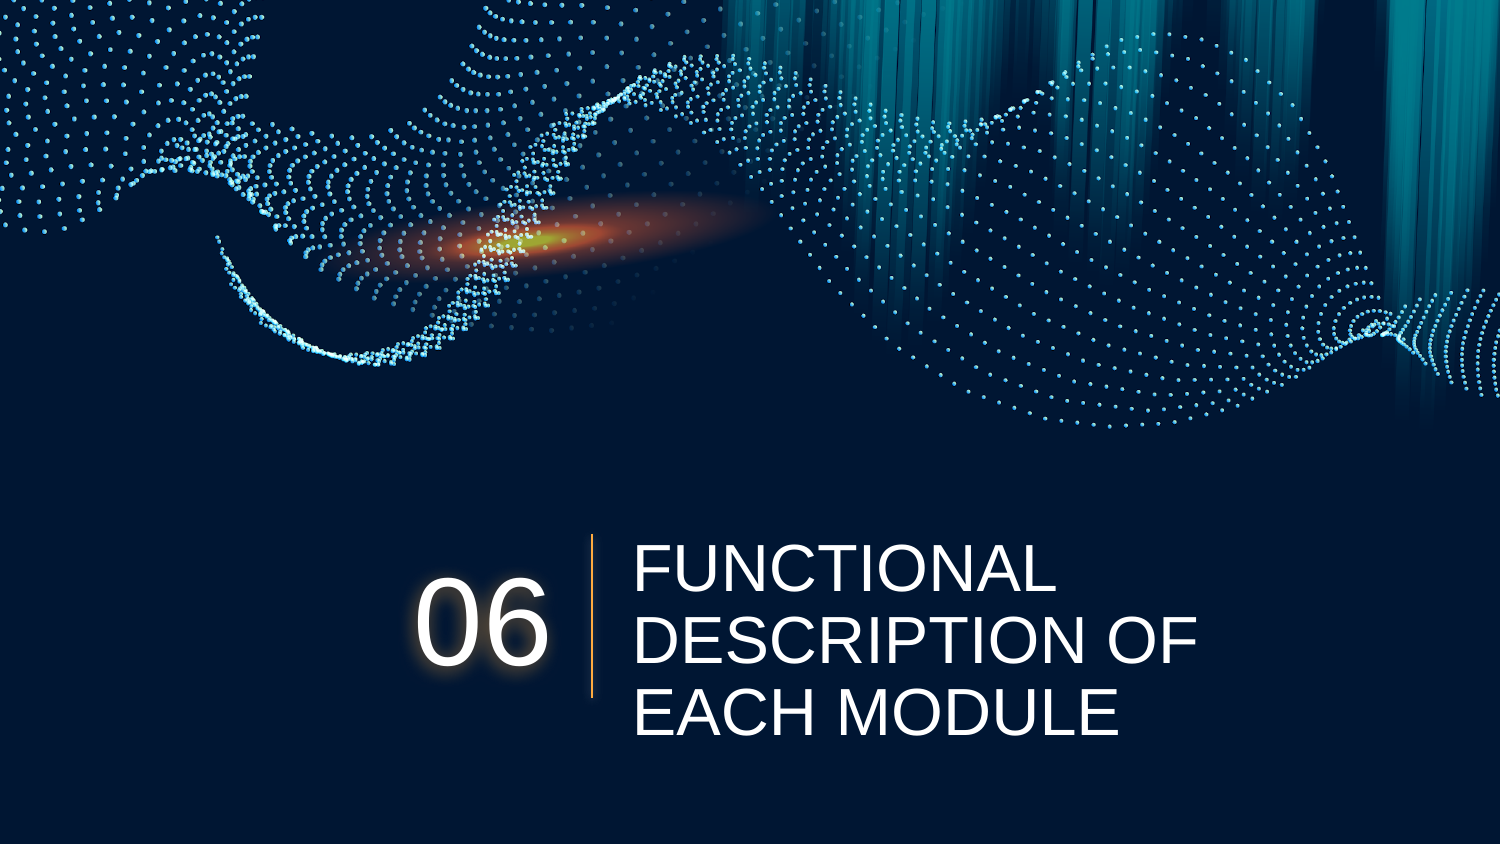

# FUNCTIONAL DESCRIPTION OF EACH MODULE
06